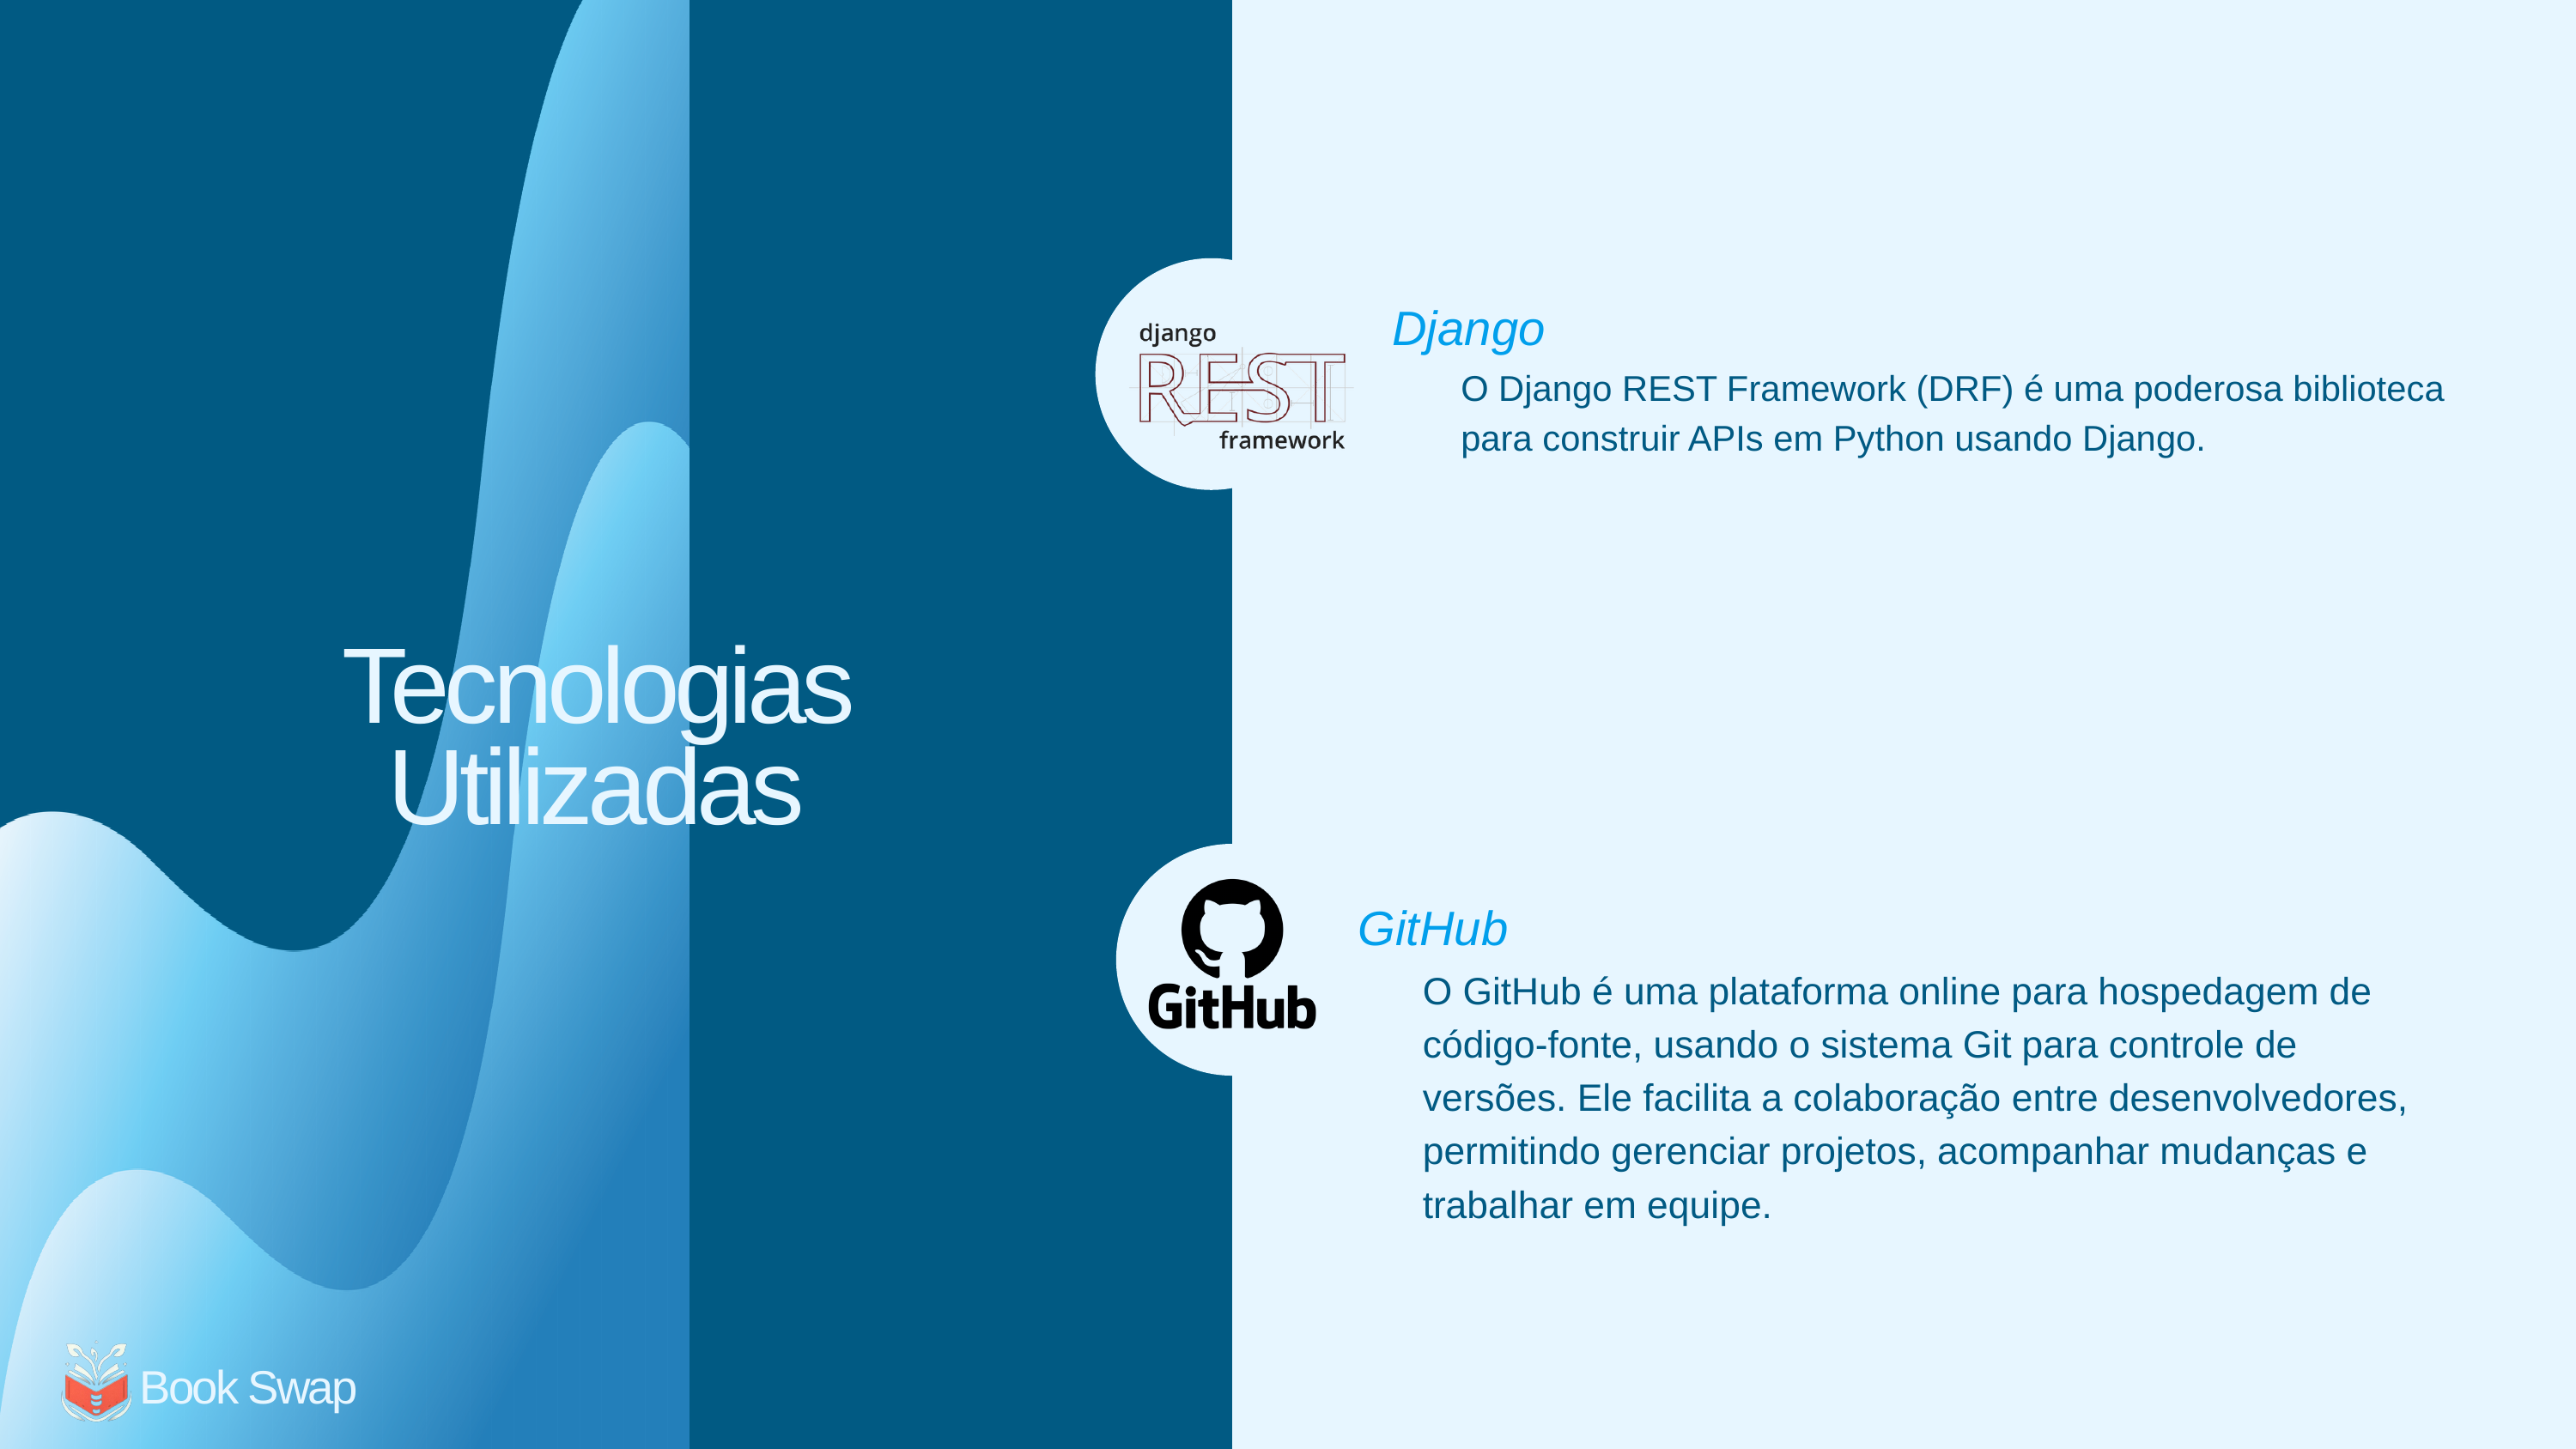

Django

O Django REST Framework (DRF) é uma poderosa biblioteca para construir APIs em Python usando Django.

Tecnologias Utilizadas

GitHub
O GitHub é uma plataforma online para hospedagem de código-fonte, usando o sistema Git para controle de versões. Ele facilita a colaboração entre desenvolvedores, permitindo gerenciar projetos, acompanhar mudanças e trabalhar em equipe.

Book Swap